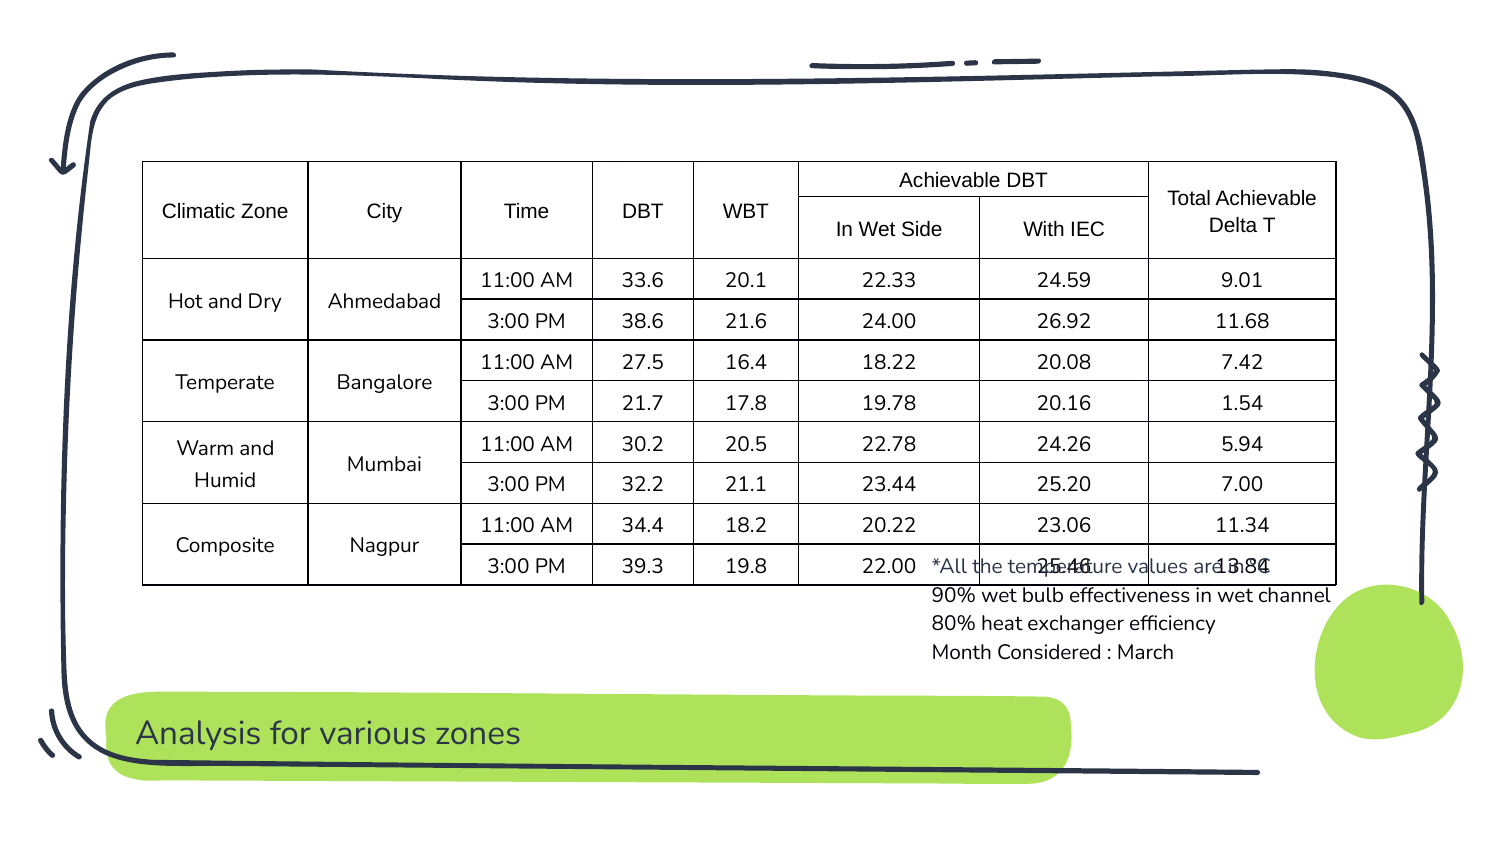

| Climatic Zone | City | Time | DBT | WBT | Achievable DBT |  | Total Achievable Delta T |
| --- | --- | --- | --- | --- | --- | --- | --- |
|  |  |  |  |  | In Wet Side | With IEC |  |
| Hot and Dry | Ahmedabad | 11:00 AM | 33.6 | 20.1 | 22.33 | 24.59 | 9.01 |
|  |  | 3:00 PM | 38.6 | 21.6 | 24.00 | 26.92 | 11.68 |
| Temperate | Bangalore | 11:00 AM | 27.5 | 16.4 | 18.22 | 20.08 | 7.42 |
|  |  | 3:00 PM | 21.7 | 17.8 | 19.78 | 20.16 | 1.54 |
| Warm and Humid | Mumbai | 11:00 AM | 30.2 | 20.5 | 22.78 | 24.26 | 5.94 |
|  |  | 3:00 PM | 32.2 | 21.1 | 23.44 | 25.20 | 7.00 |
| Composite | Nagpur | 11:00 AM | 34.4 | 18.2 | 20.22 | 23.06 | 11.34 |
|  |  | 3:00 PM | 39.3 | 19.8 | 22.00 | 25.46 | 13.84 |
*All the temperature values are in ºC
90% wet bulb effectiveness in wet channel
80% heat exchanger efficiency
Month Considered : March

Analysis for various zones